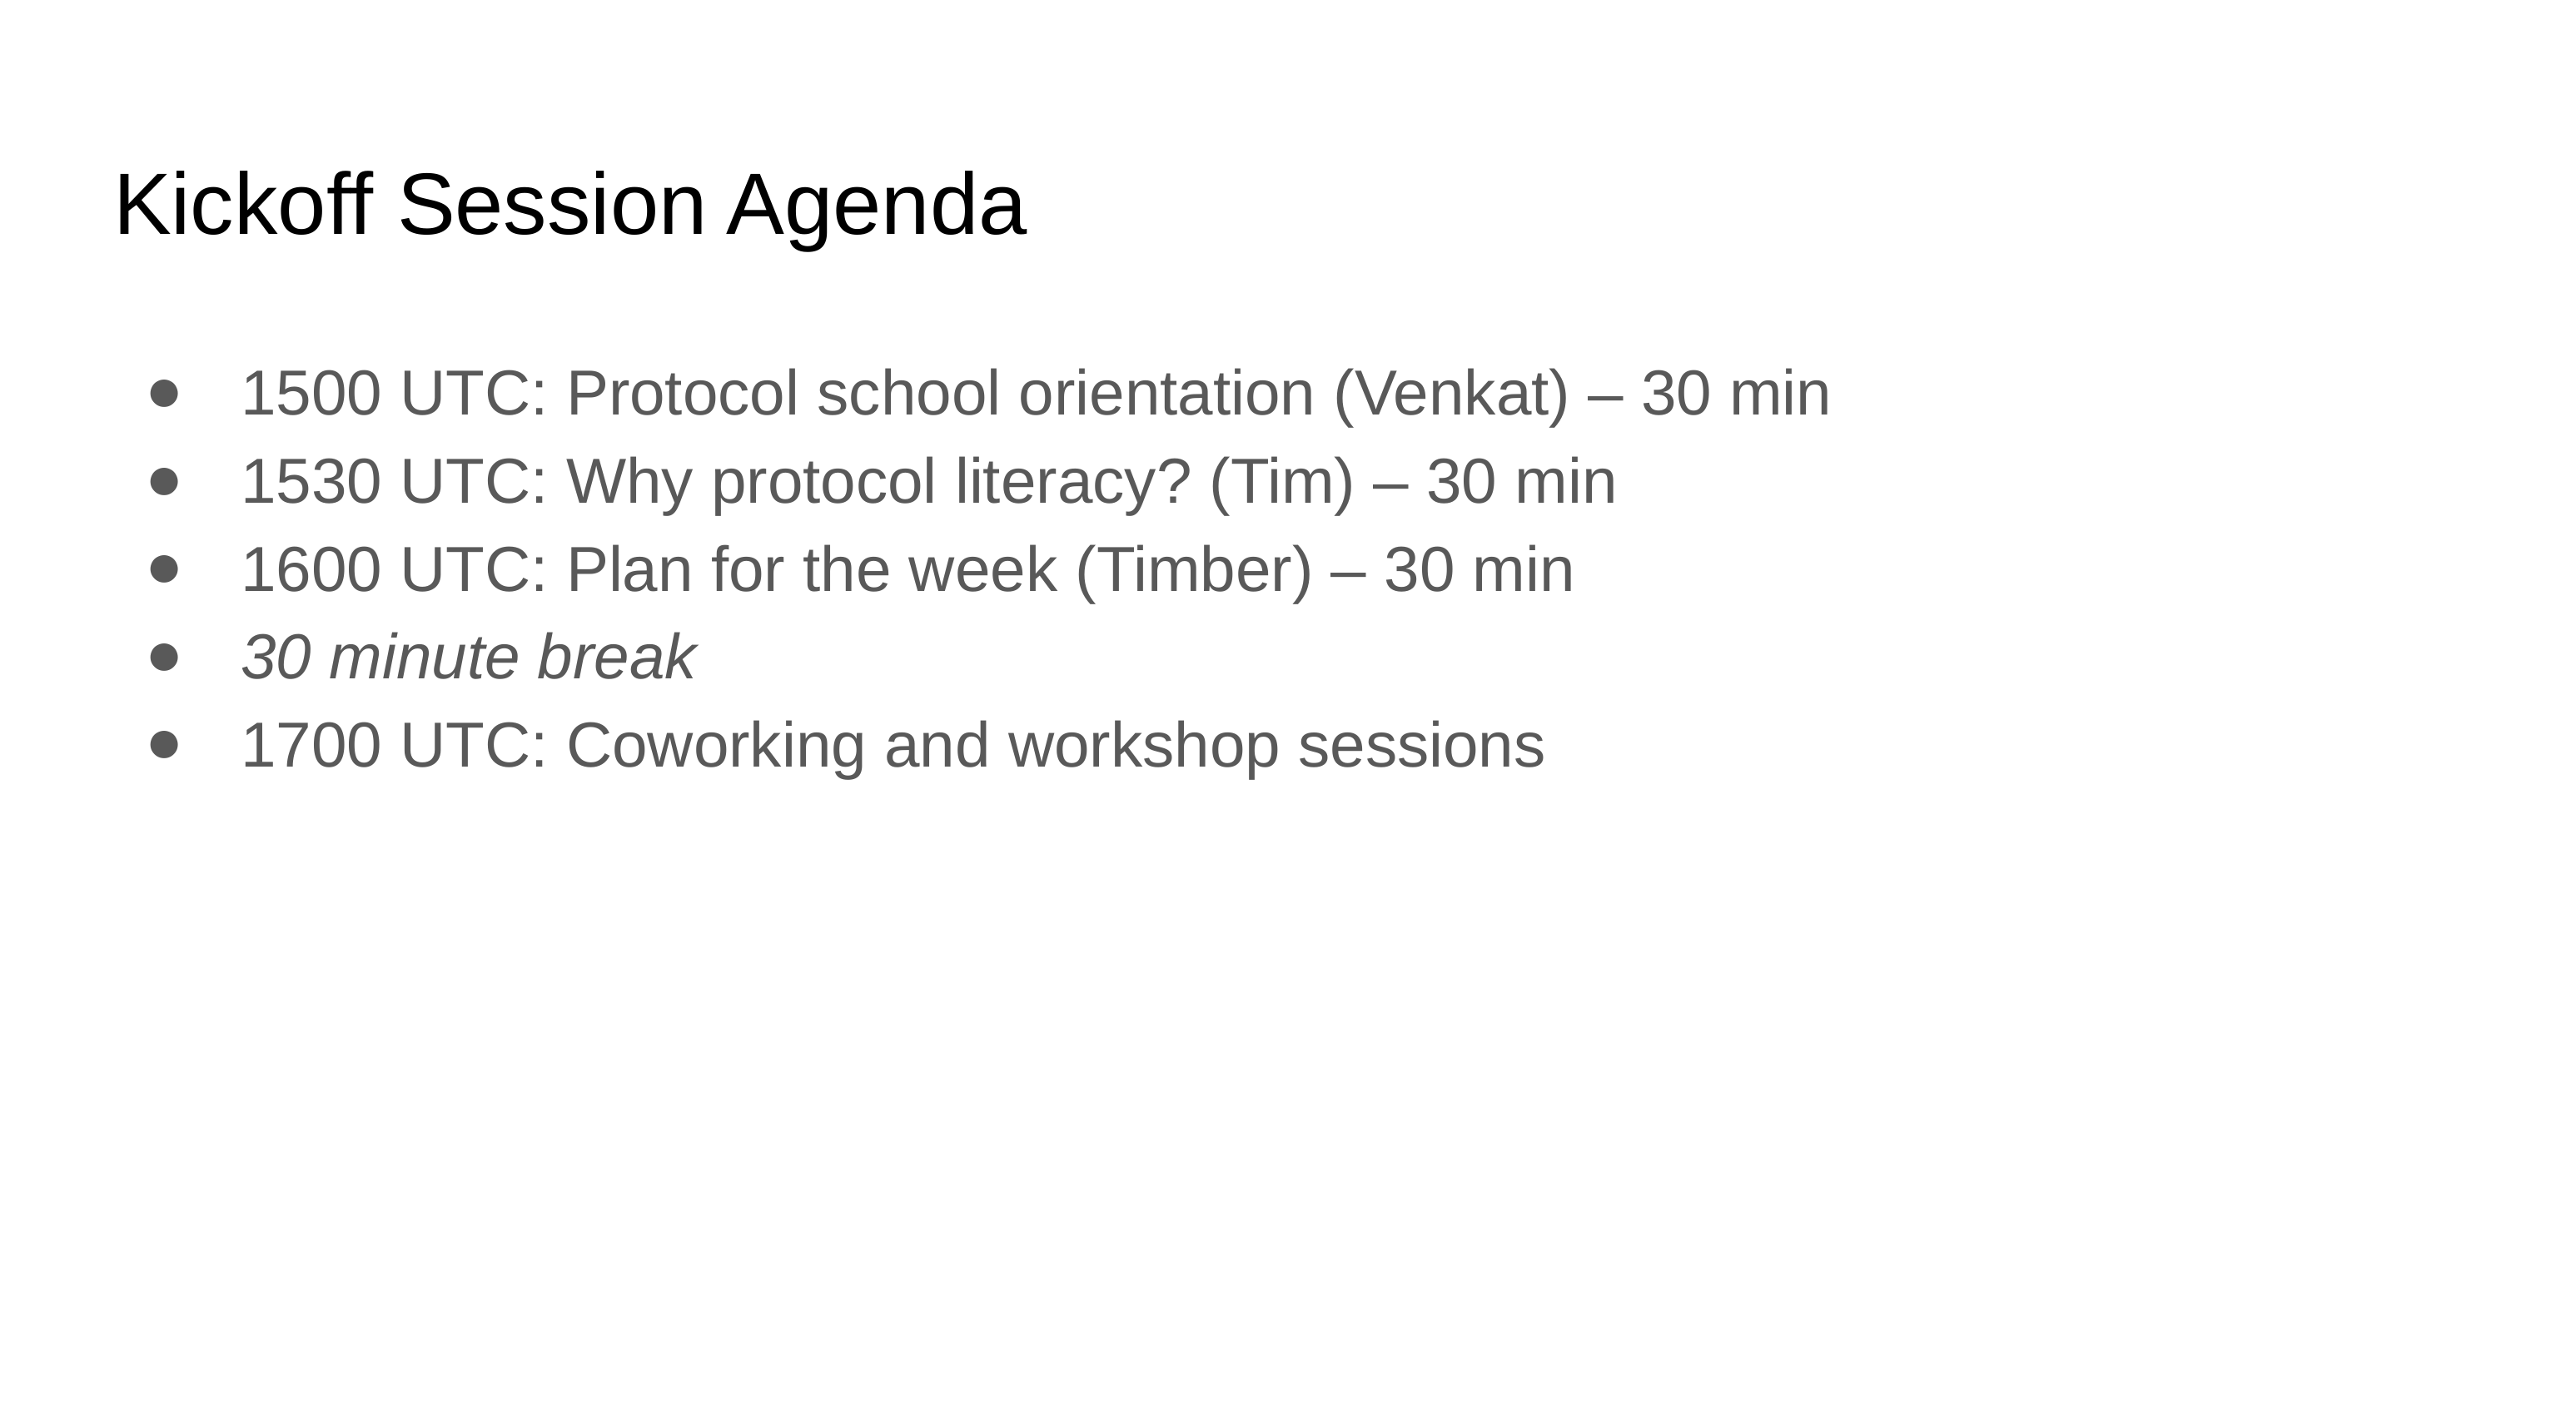

# Kickoff Session Agenda
1500 UTC: Protocol school orientation (Venkat) – 30 min
1530 UTC: Why protocol literacy? (Tim) – 30 min
1600 UTC: Plan for the week (Timber) – 30 min
30 minute break
1700 UTC: Coworking and workshop sessions